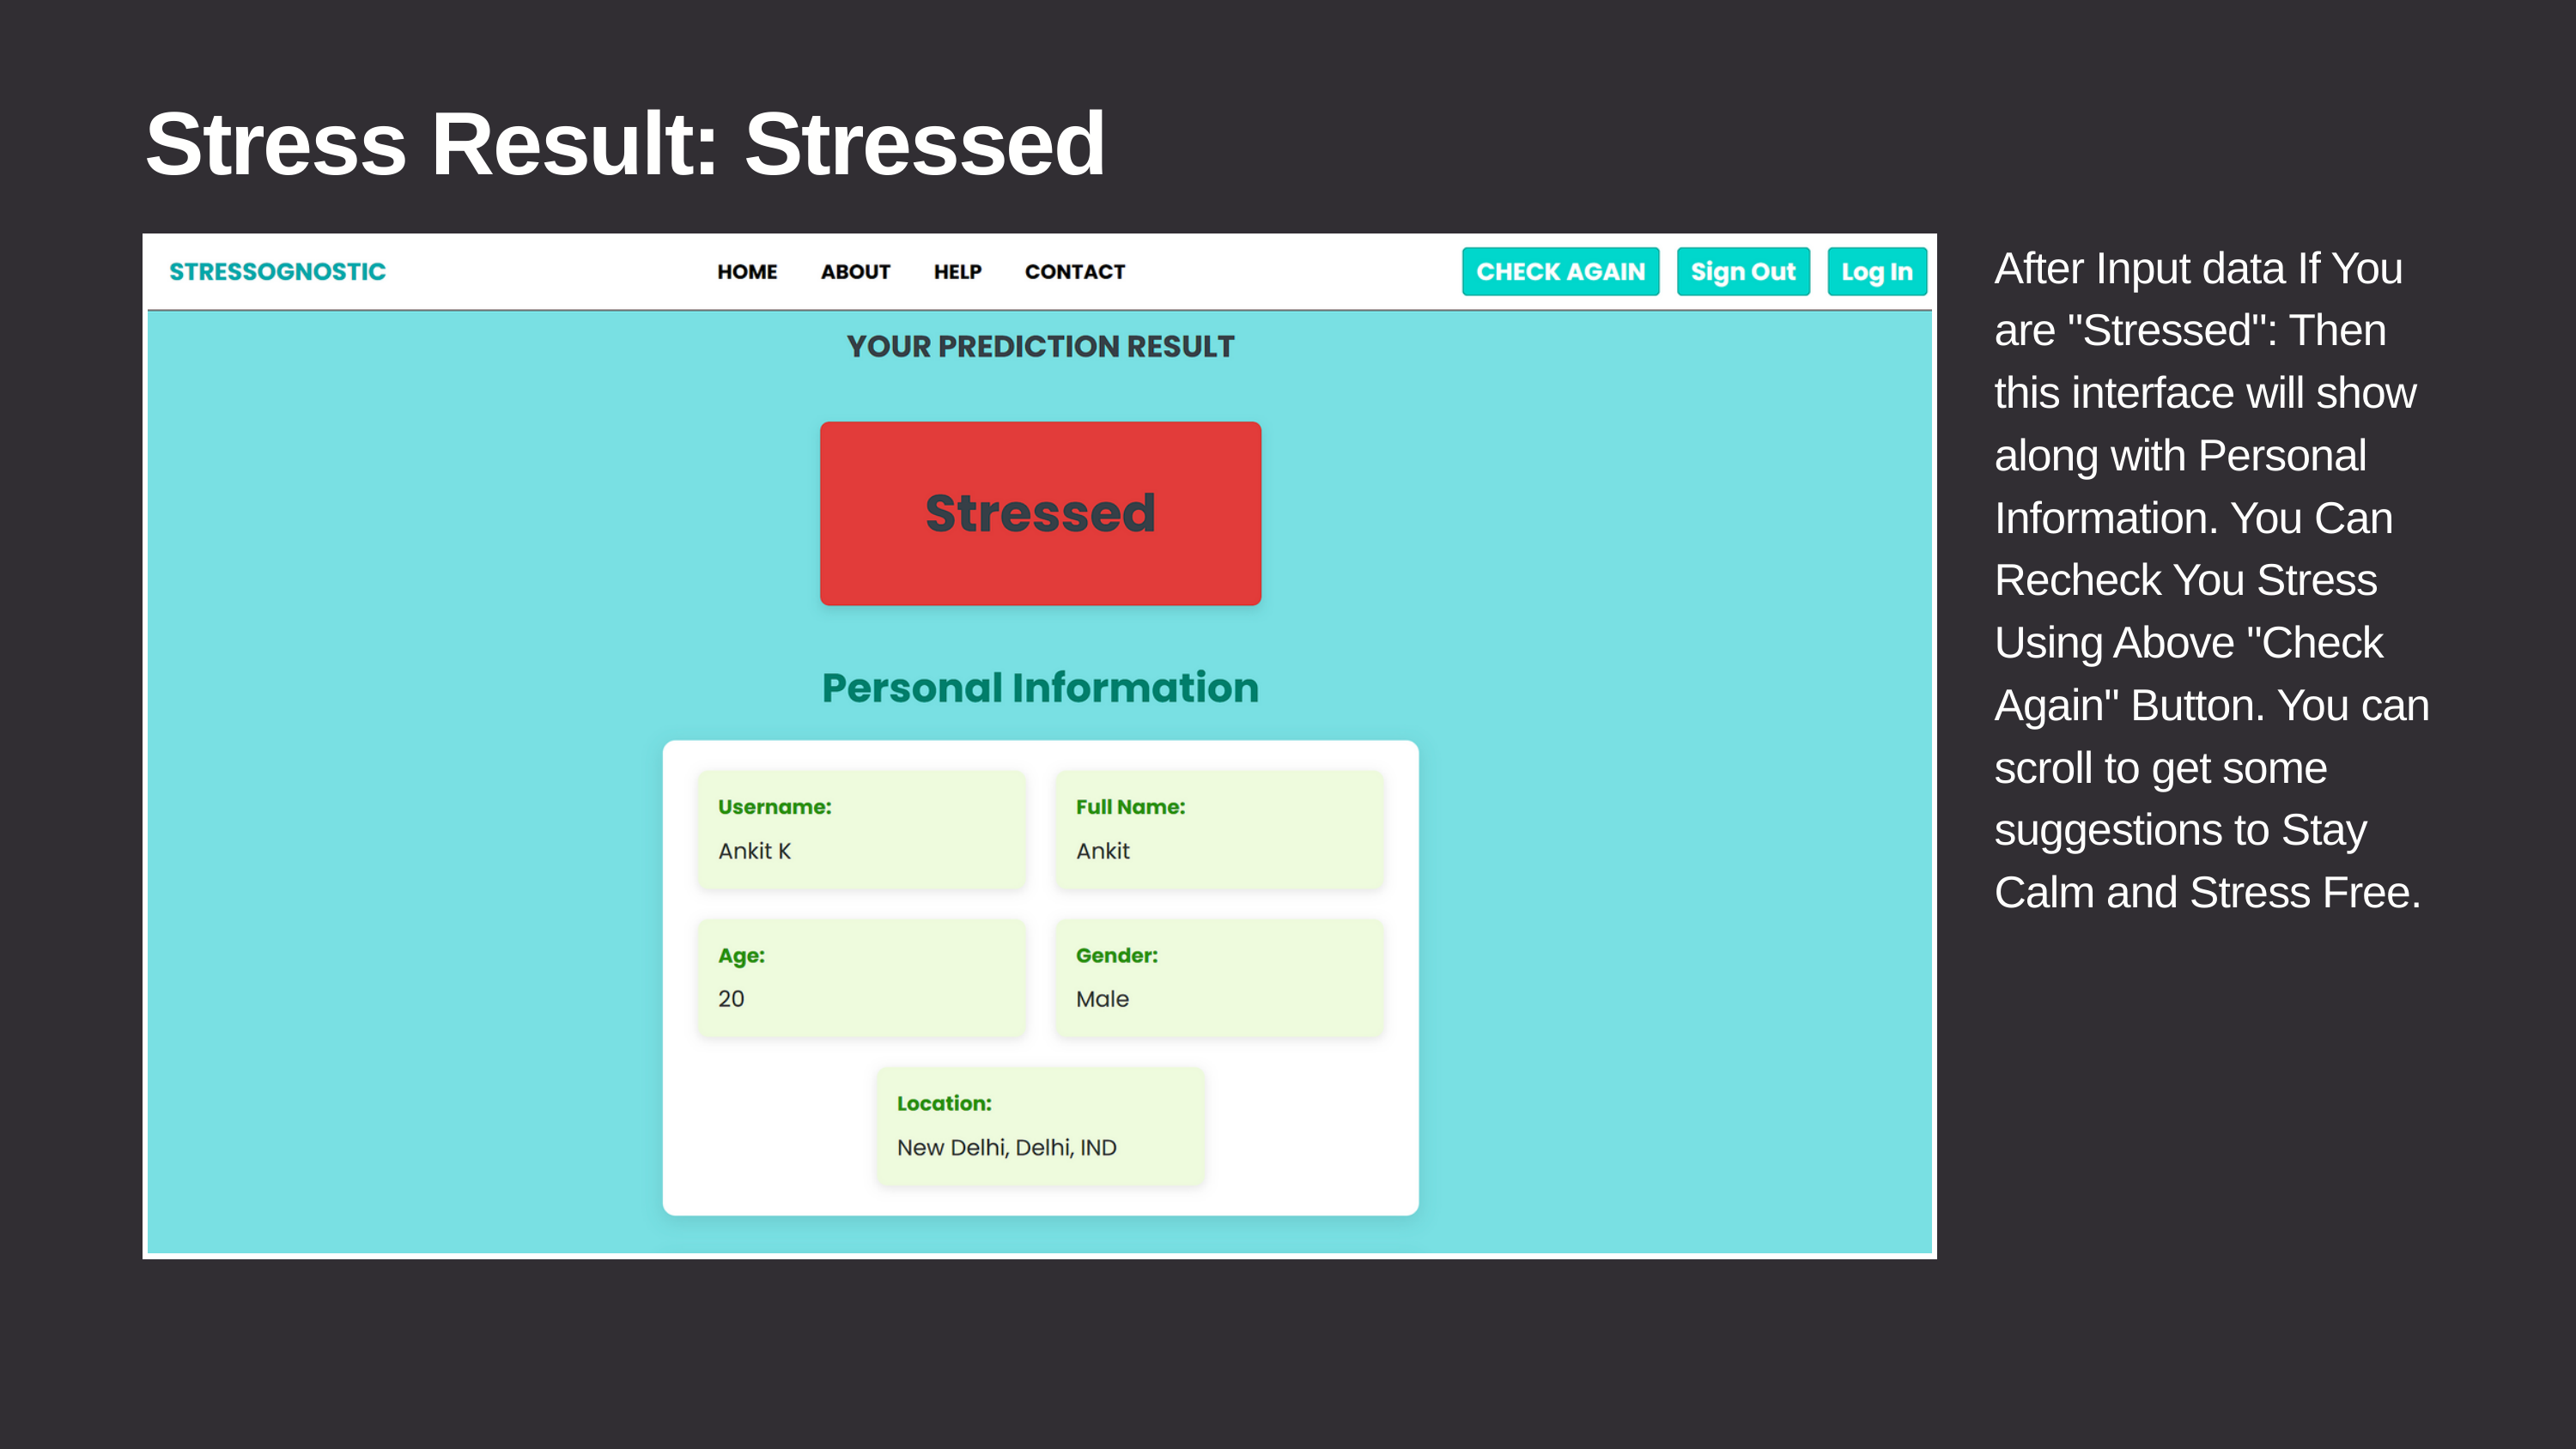

Stress Result: Stressed
After Input data If You are "Stressed": Then this interface will show along with Personal Information. You Can Recheck You Stress Using Above "Check Again" Button. You can scroll to get some suggestions to Stay Calm and Stress Free.